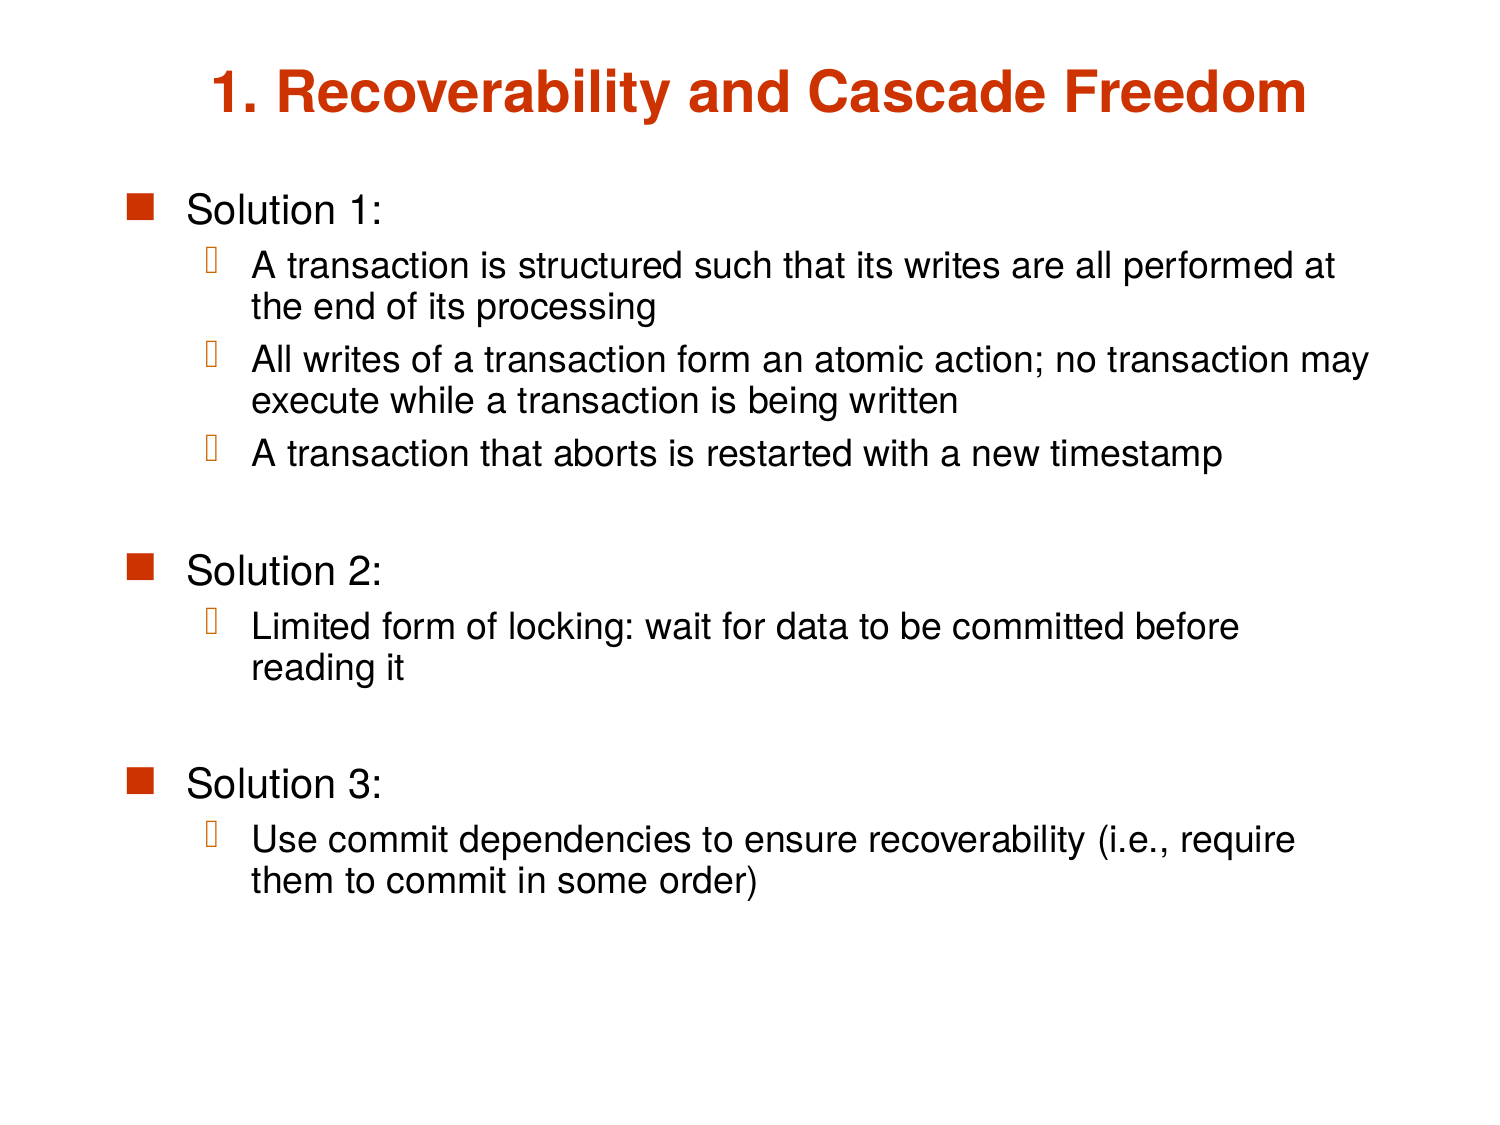

# 1. Recoverability and Cascade Freedom
Solution 1:
A transaction is structured such that its writes are all performed at the end of its processing
All writes of a transaction form an atomic action; no transaction may execute while a transaction is being written
A transaction that aborts is restarted with a new timestamp

Solution 2:
Limited form of locking: wait for data to be committed before reading it

Solution 3:
Use commit dependencies to ensure recoverability (i.e., require them to commit in some order)